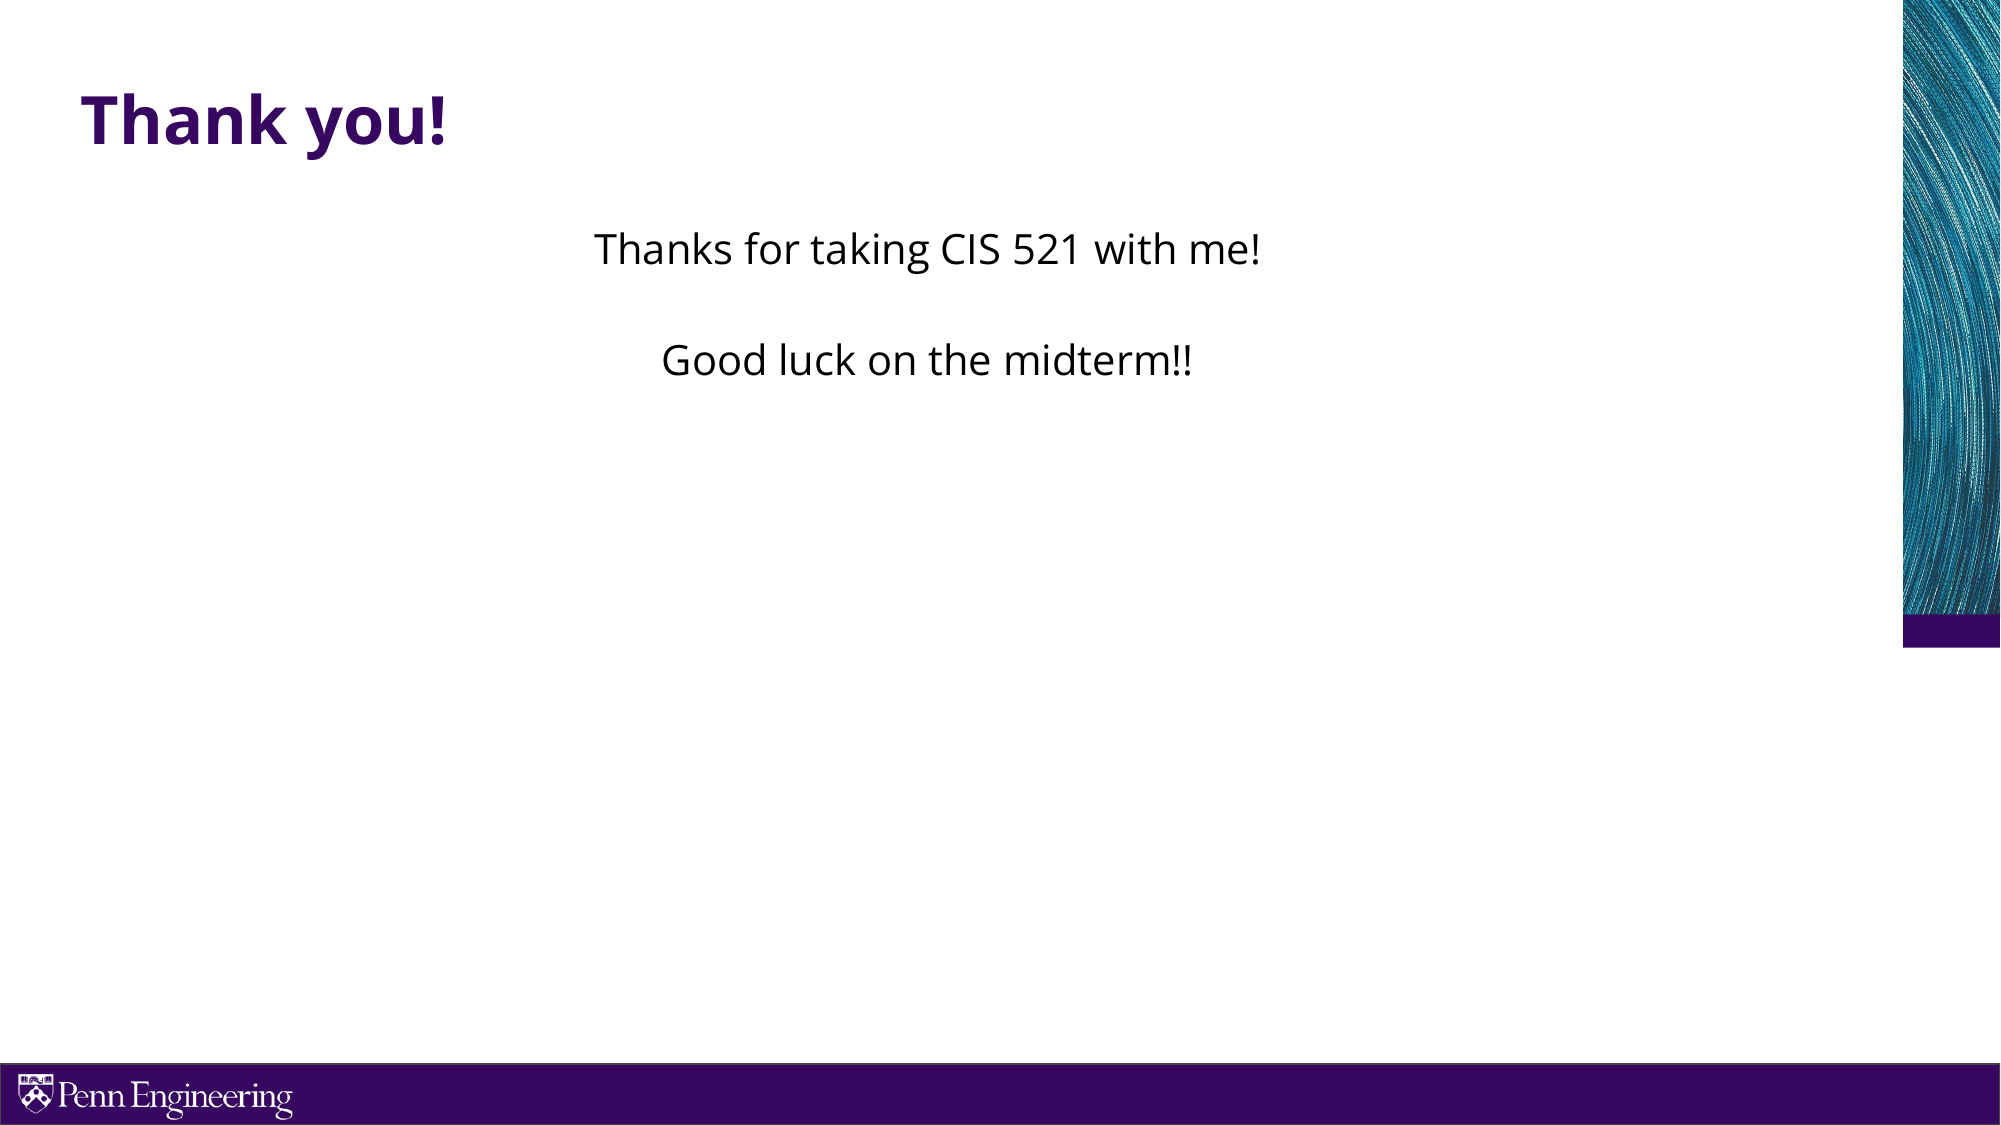

# Thank you!
Thanks for taking CIS 521 with me!
Good luck on the midterm!!